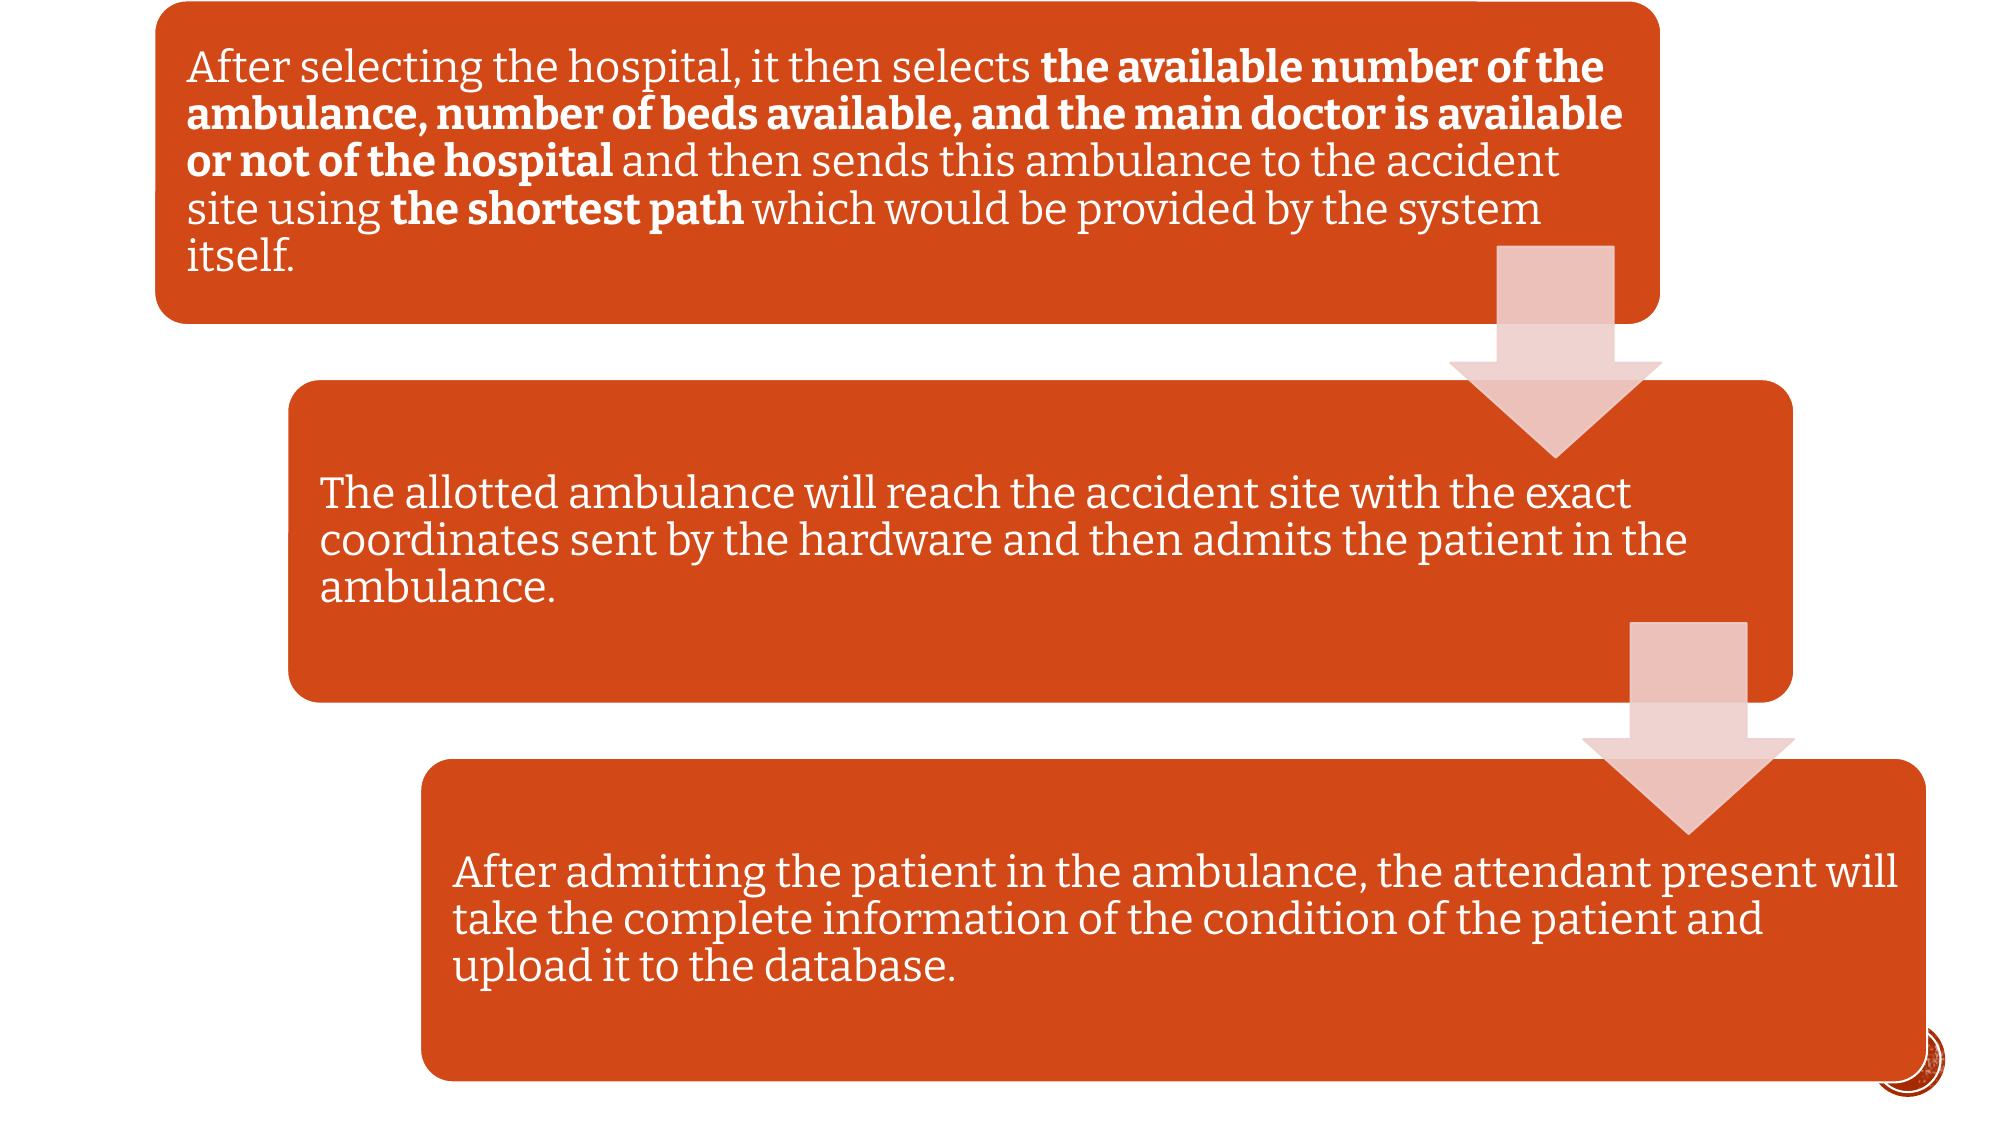

After selecting the hospital, it then selects the available number of the ambulance, number of beds available, and the main doctor is available or not of the hospital and then sends this ambulance to the accident site using the shortest path which would be provided by the system itself.
The allotted ambulance will reach the accident site with the exact coordinates sent by the hardware and then admits the patient in the ambulance.
After admitting the patient in the ambulance, the attendant present will take the complete information of the condition of the patient and upload it to the database.